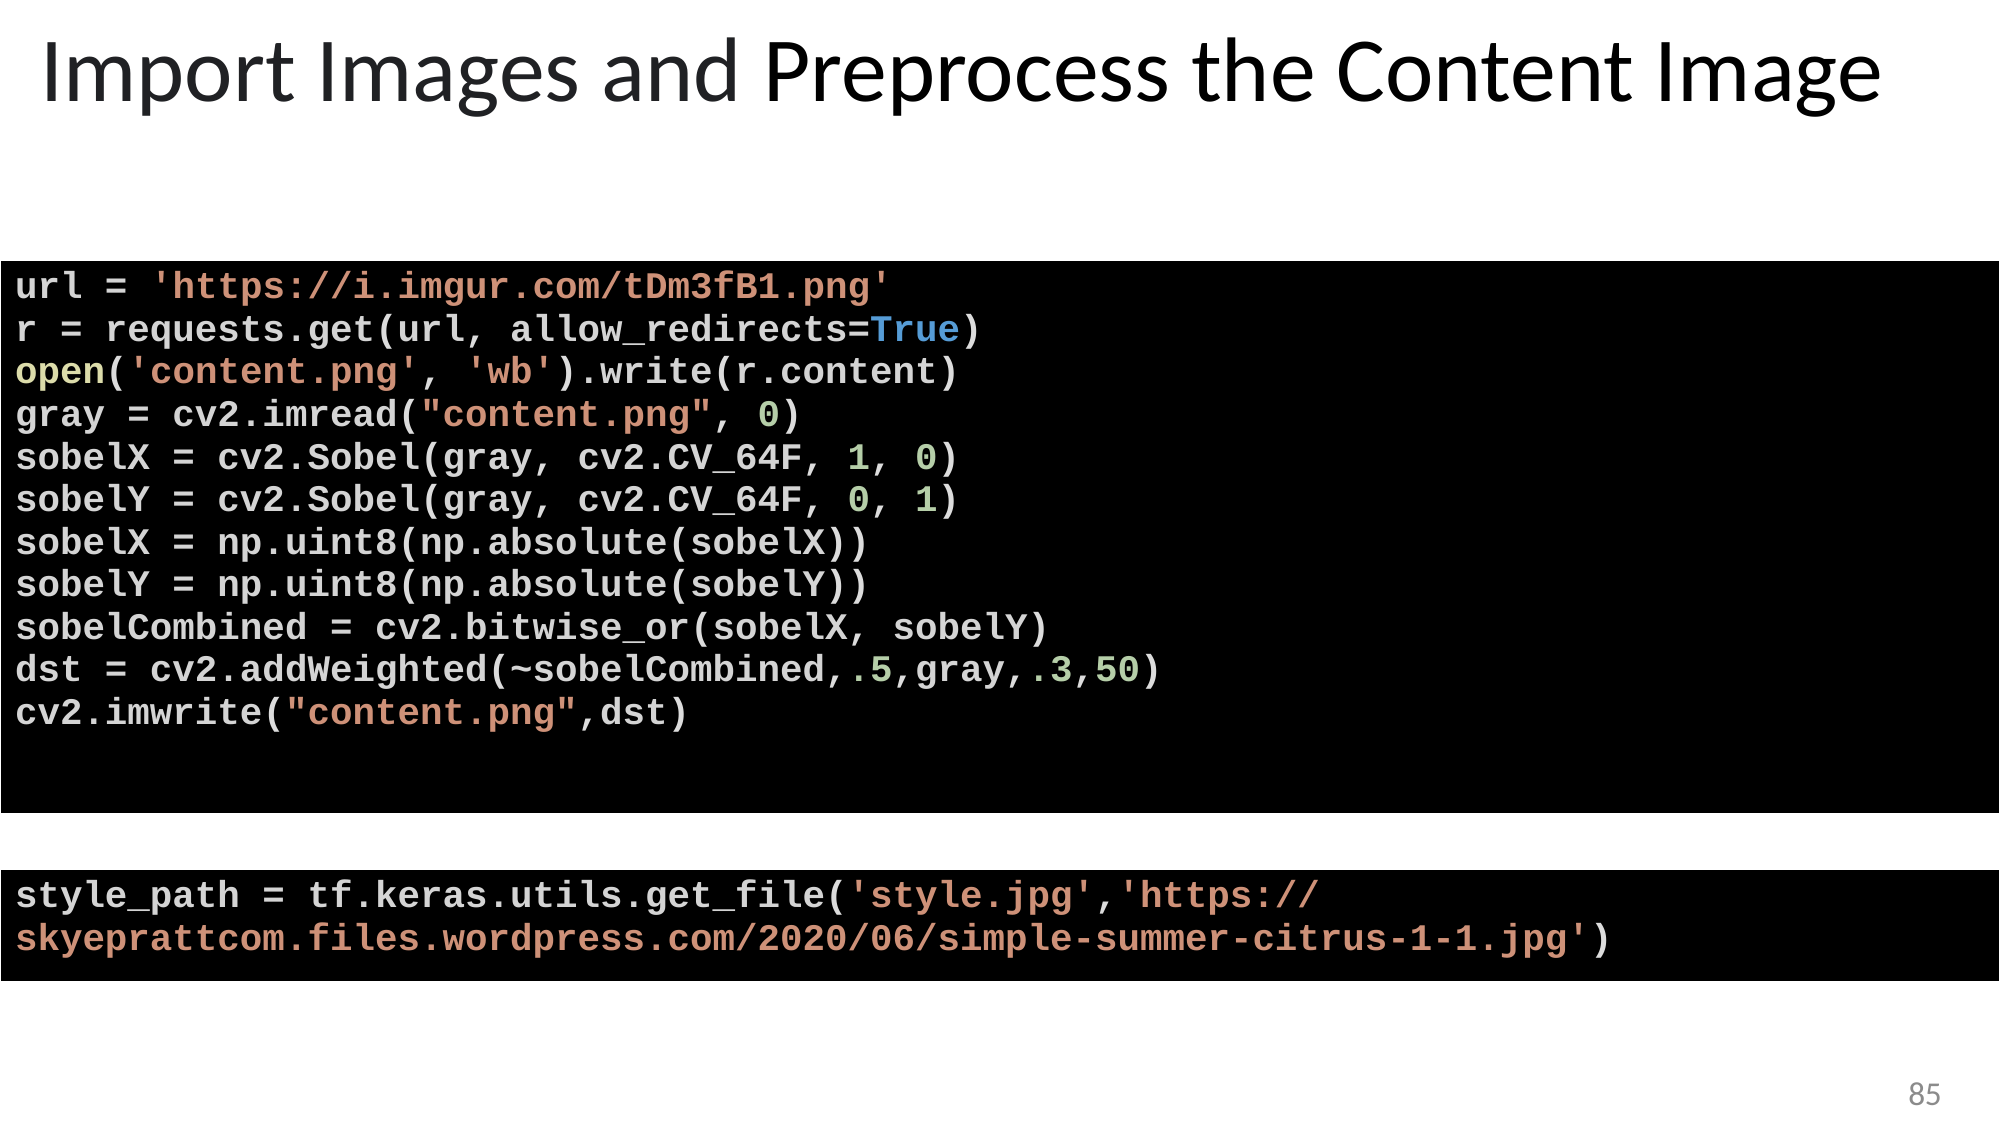

Import Images and Preprocess the Content Image
| url = 'https://i.imgur.com/tDm3fB1.png' r = requests.get(url, allow\_redirects=True) open('content.png', 'wb').write(r.content) gray = cv2.imread("content.png", 0) sobelX = cv2.Sobel(gray, cv2.CV\_64F, 1, 0) sobelY = cv2.Sobel(gray, cv2.CV\_64F, 0, 1) sobelX = np.uint8(np.absolute(sobelX)) sobelY = np.uint8(np.absolute(sobelY)) sobelCombined = cv2.bitwise\_or(sobelX, sobelY) dst = cv2.addWeighted(~sobelCombined,.5,gray,.3,50) cv2.imwrite("content.png",dst) |
| --- |
| style\_path = tf.keras.utils.get\_file('style.jpg','https://skyeprattcom.files.wordpress.com/2020/06/simple-summer-citrus-1-1.jpg') |
| --- |
85